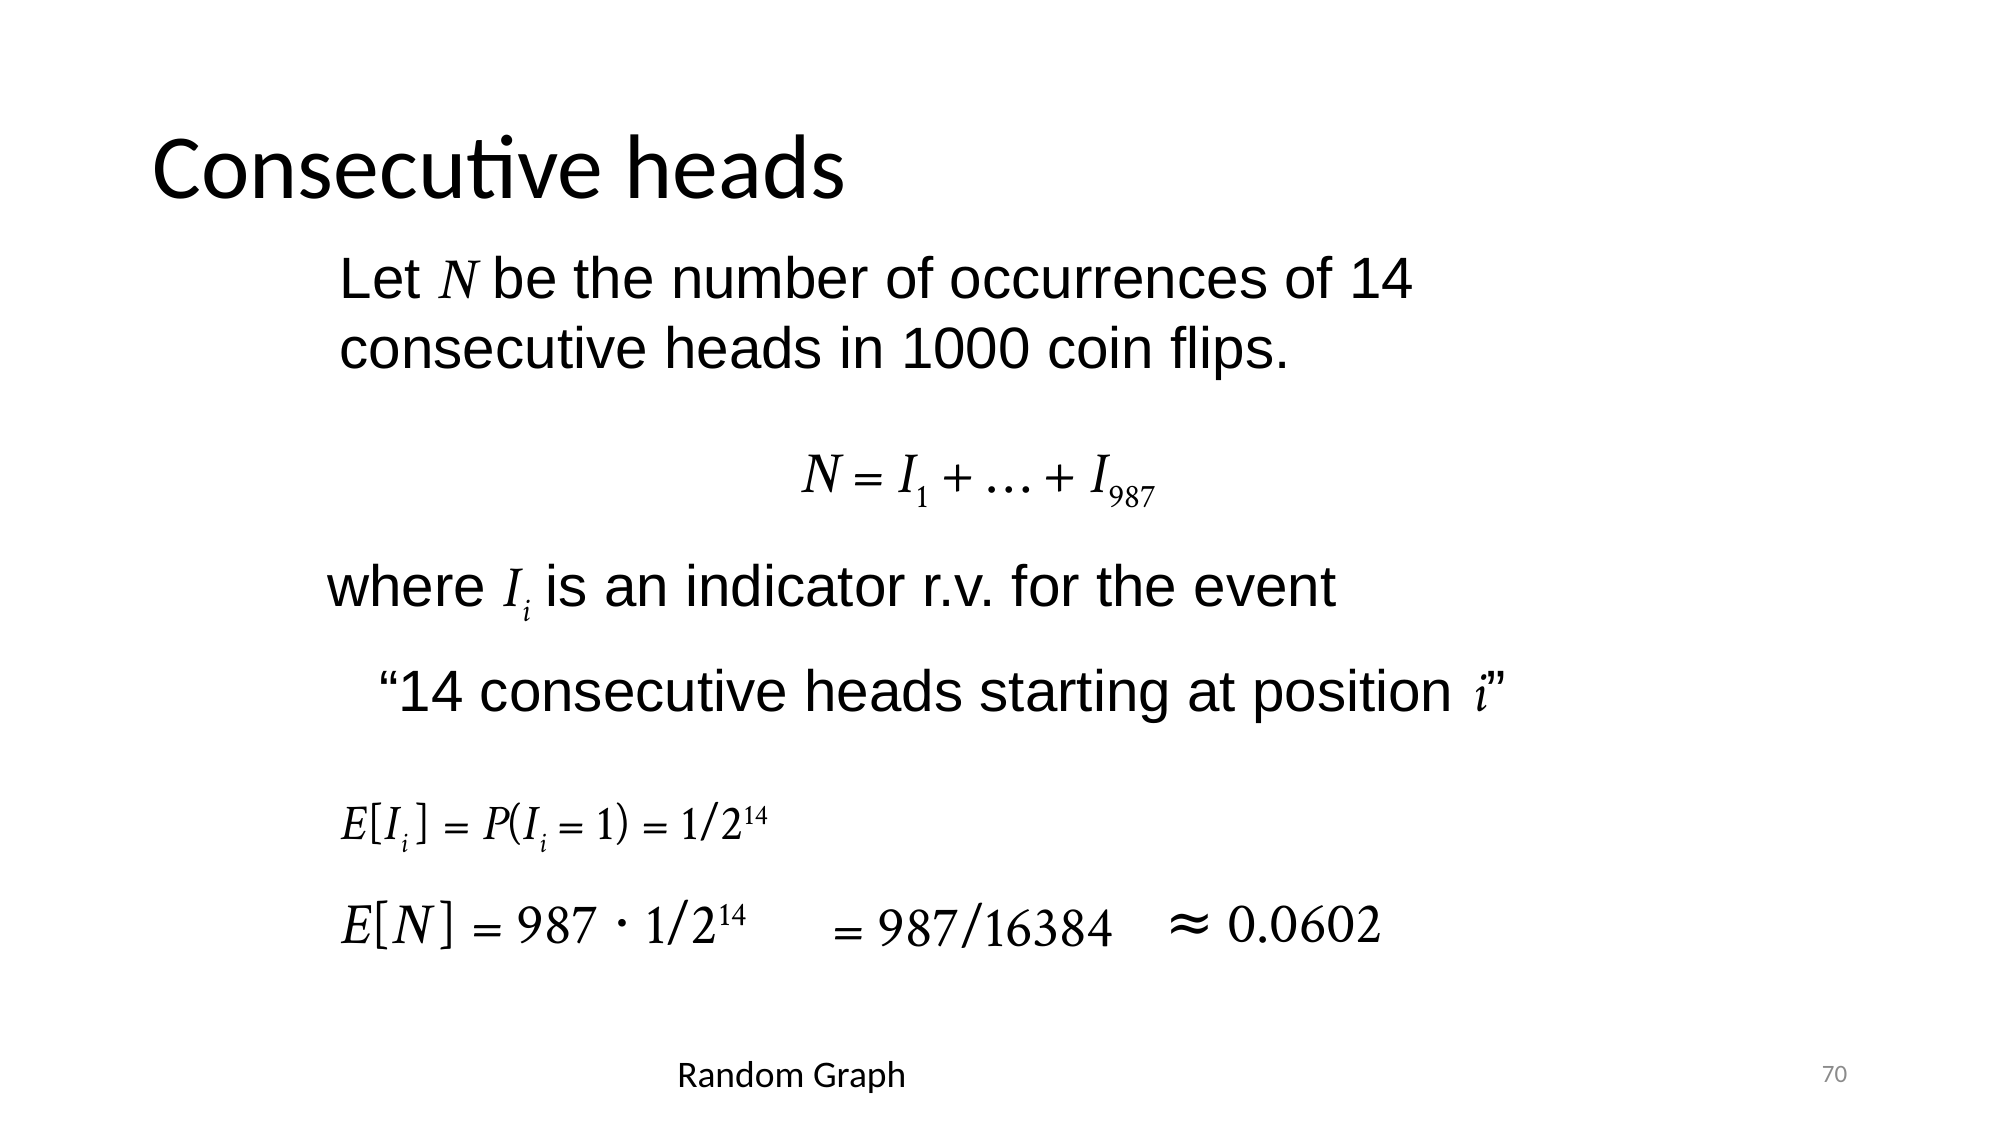

# Consecutive heads
Let N be the number of occurrences of 14 consecutive heads in 1000 coin flips.
N = I1 + … + I987
where Ii is an indicator r.v. for the event
“14 consecutive heads starting at position i”
E[Ii ] = P(Ii = 1) = 1/214
≈ 0.0602
E[N ] = 987 ⋅ 1/214
= 987/16384
Random Graph
70